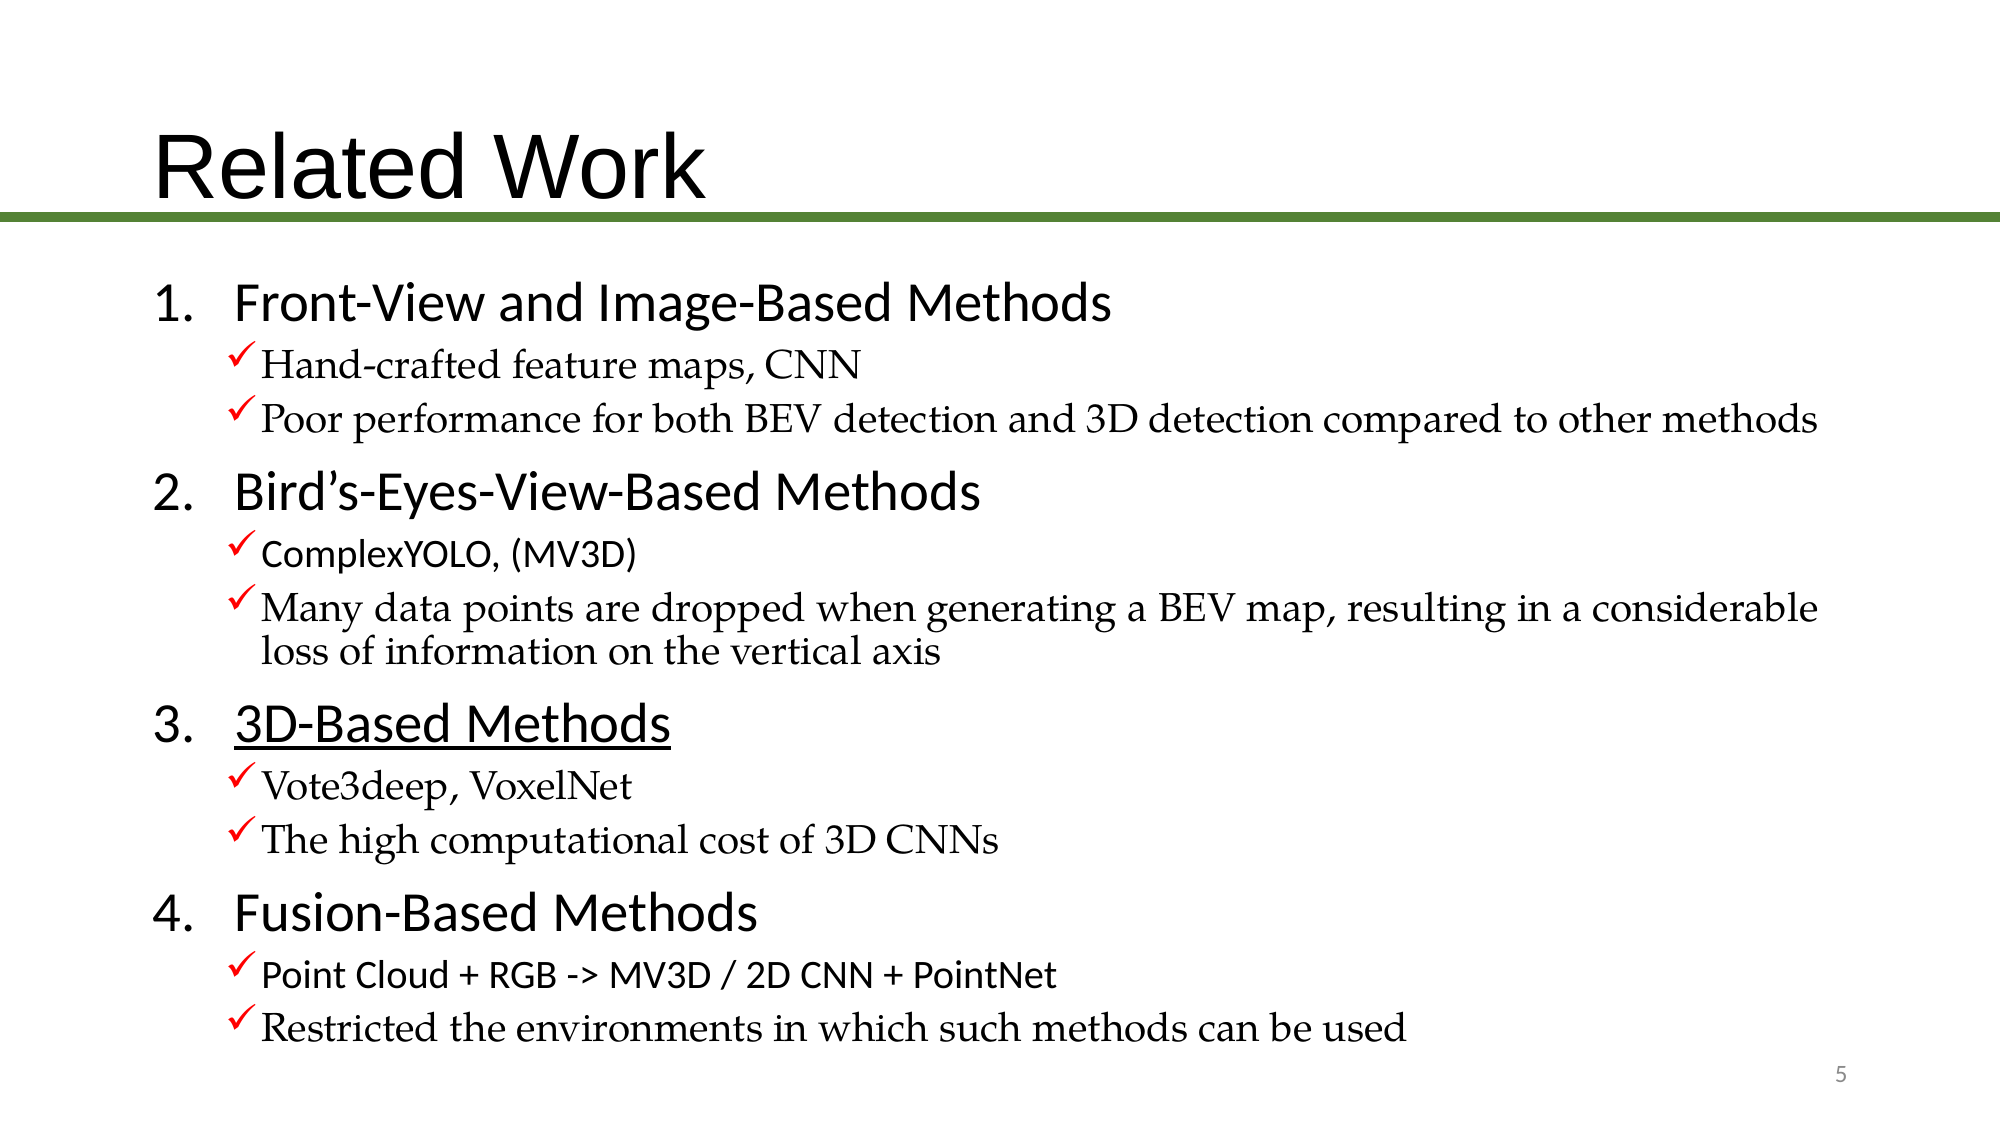

# Related Work
Front-View and Image-Based Methods
Hand-crafted feature maps, CNN
Poor performance for both BEV detection and 3D detection compared to other methods
Bird’s-Eyes-View-Based Methods
ComplexYOLO, (MV3D)
Many data points are dropped when generating a BEV map, resulting in a considerable loss of information on the vertical axis
3D-Based Methods
Vote3deep, VoxelNet
The high computational cost of 3D CNNs
Fusion-Based Methods
Point Cloud + RGB -> MV3D / 2D CNN + PointNet
Restricted the environments in which such methods can be used
5